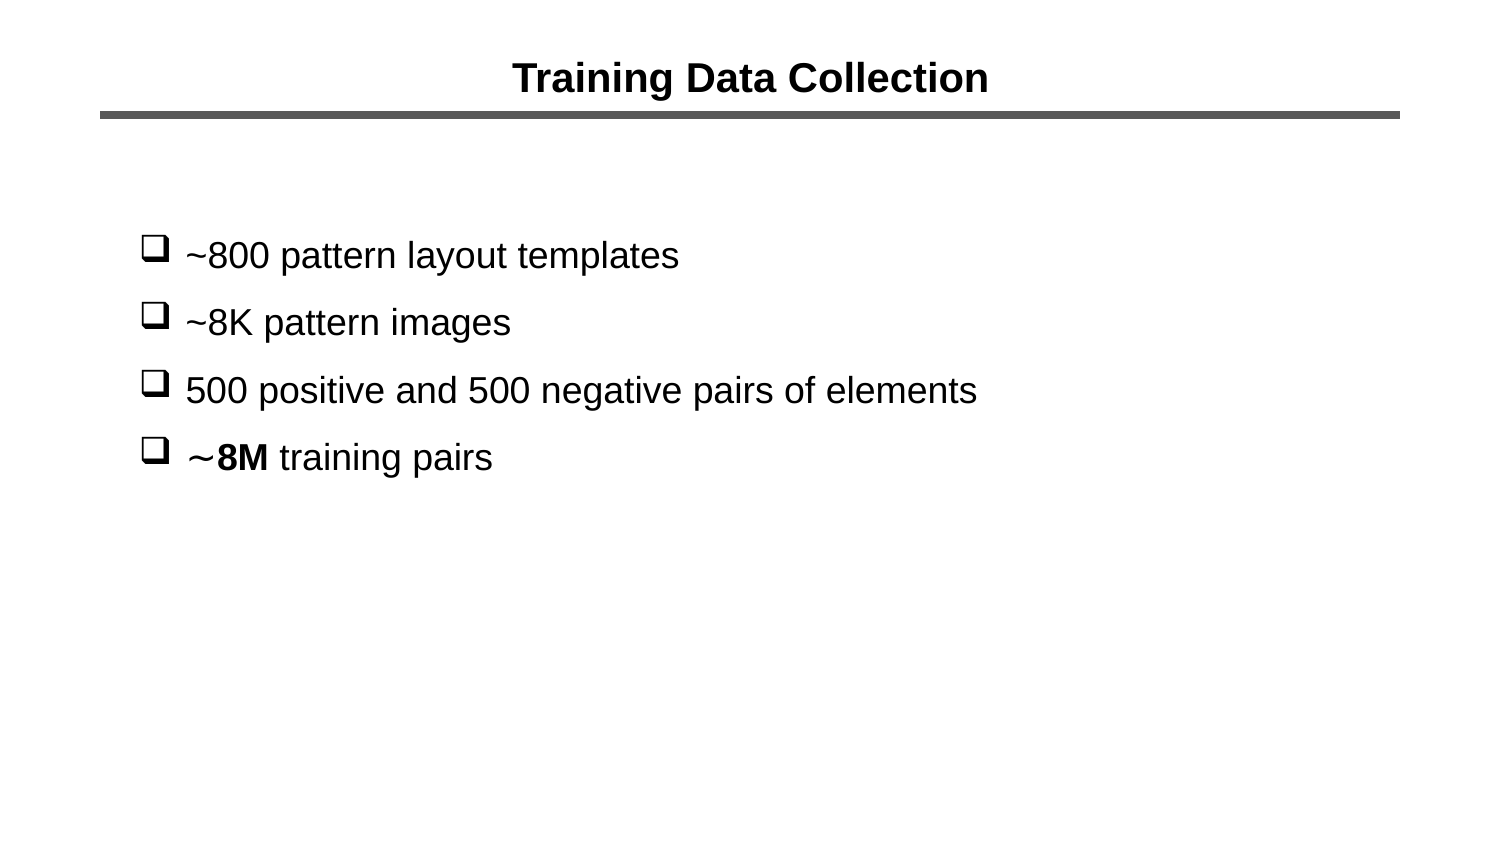

Training Data Collection
~800 pattern layout templates
~8K pattern images
500 positive and 500 negative pairs of elements
∼8M training pairs